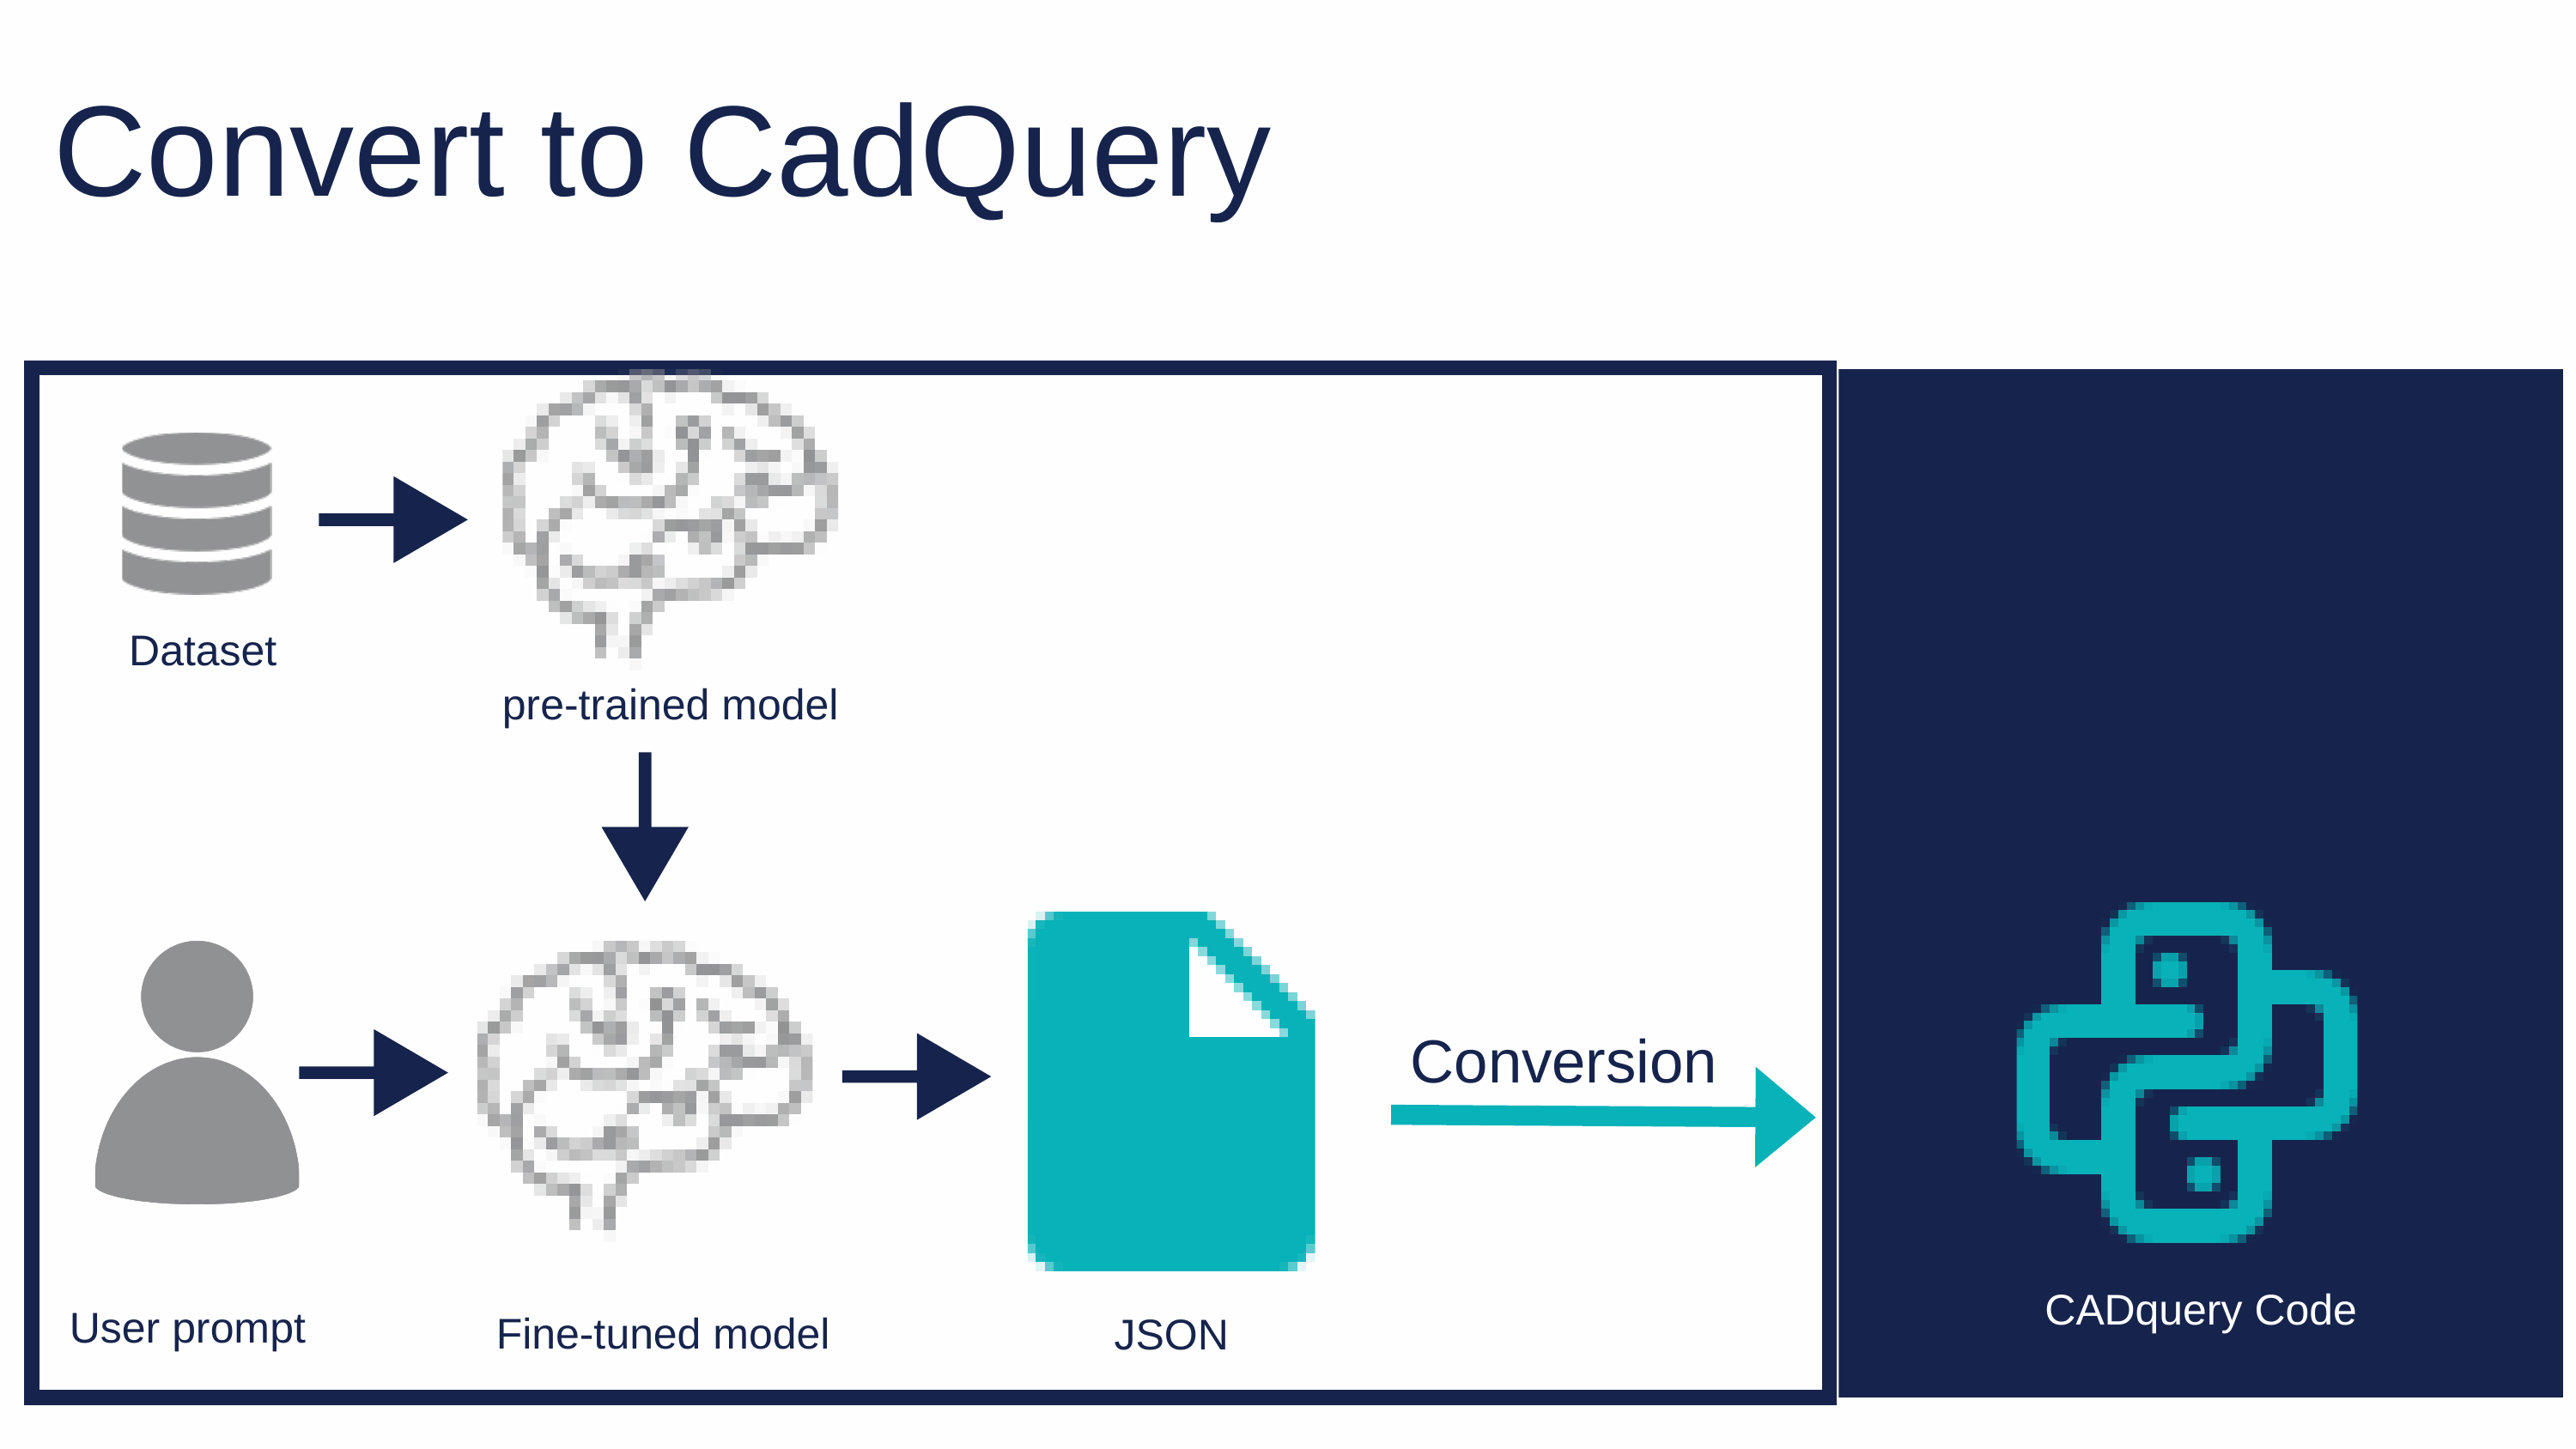

Convert to CadQuery

Dataset
pre-trained model

Conversion

CADquery Code
User prompt
Fine-tuned model
JSON